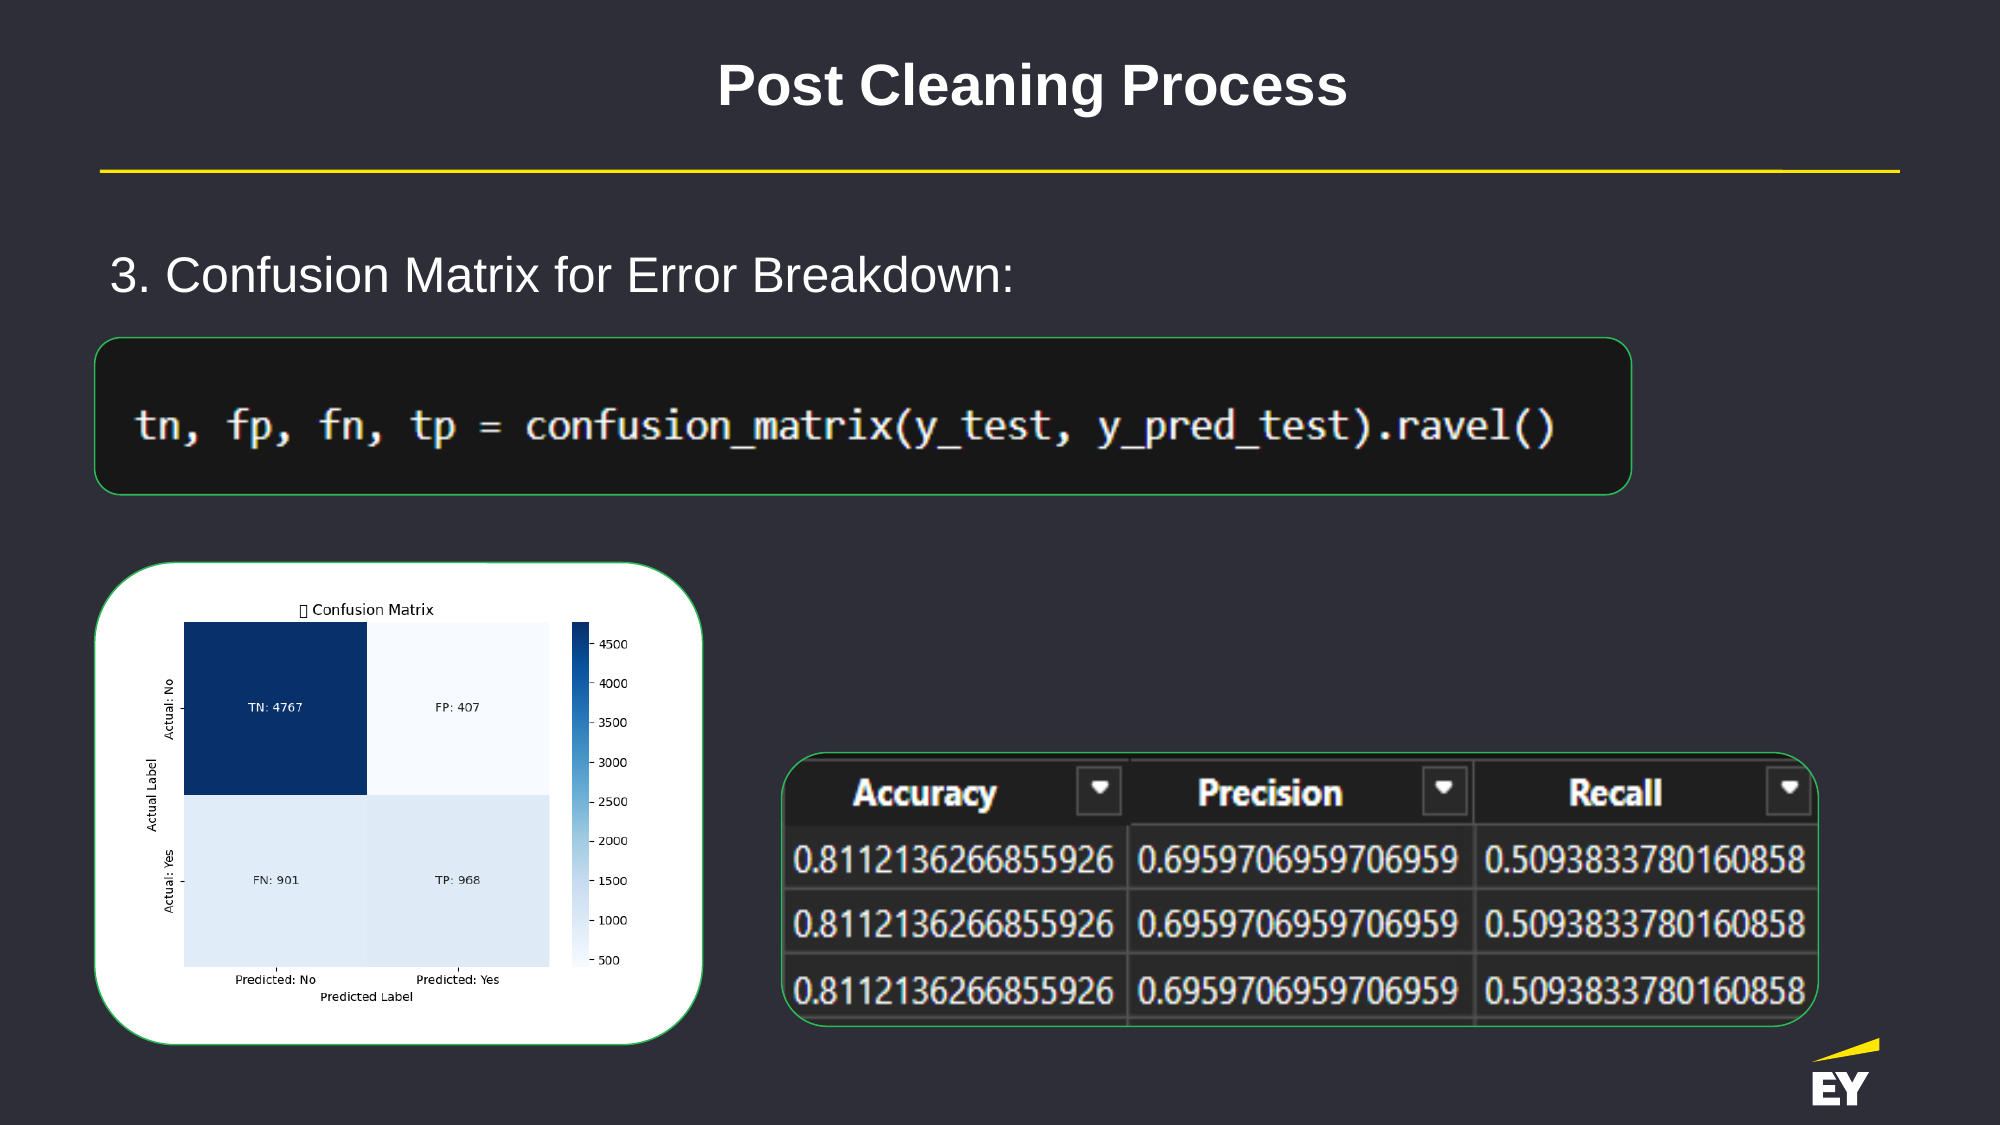

Post Cleaning Process
3. Confusion Matrix for Error Breakdown: